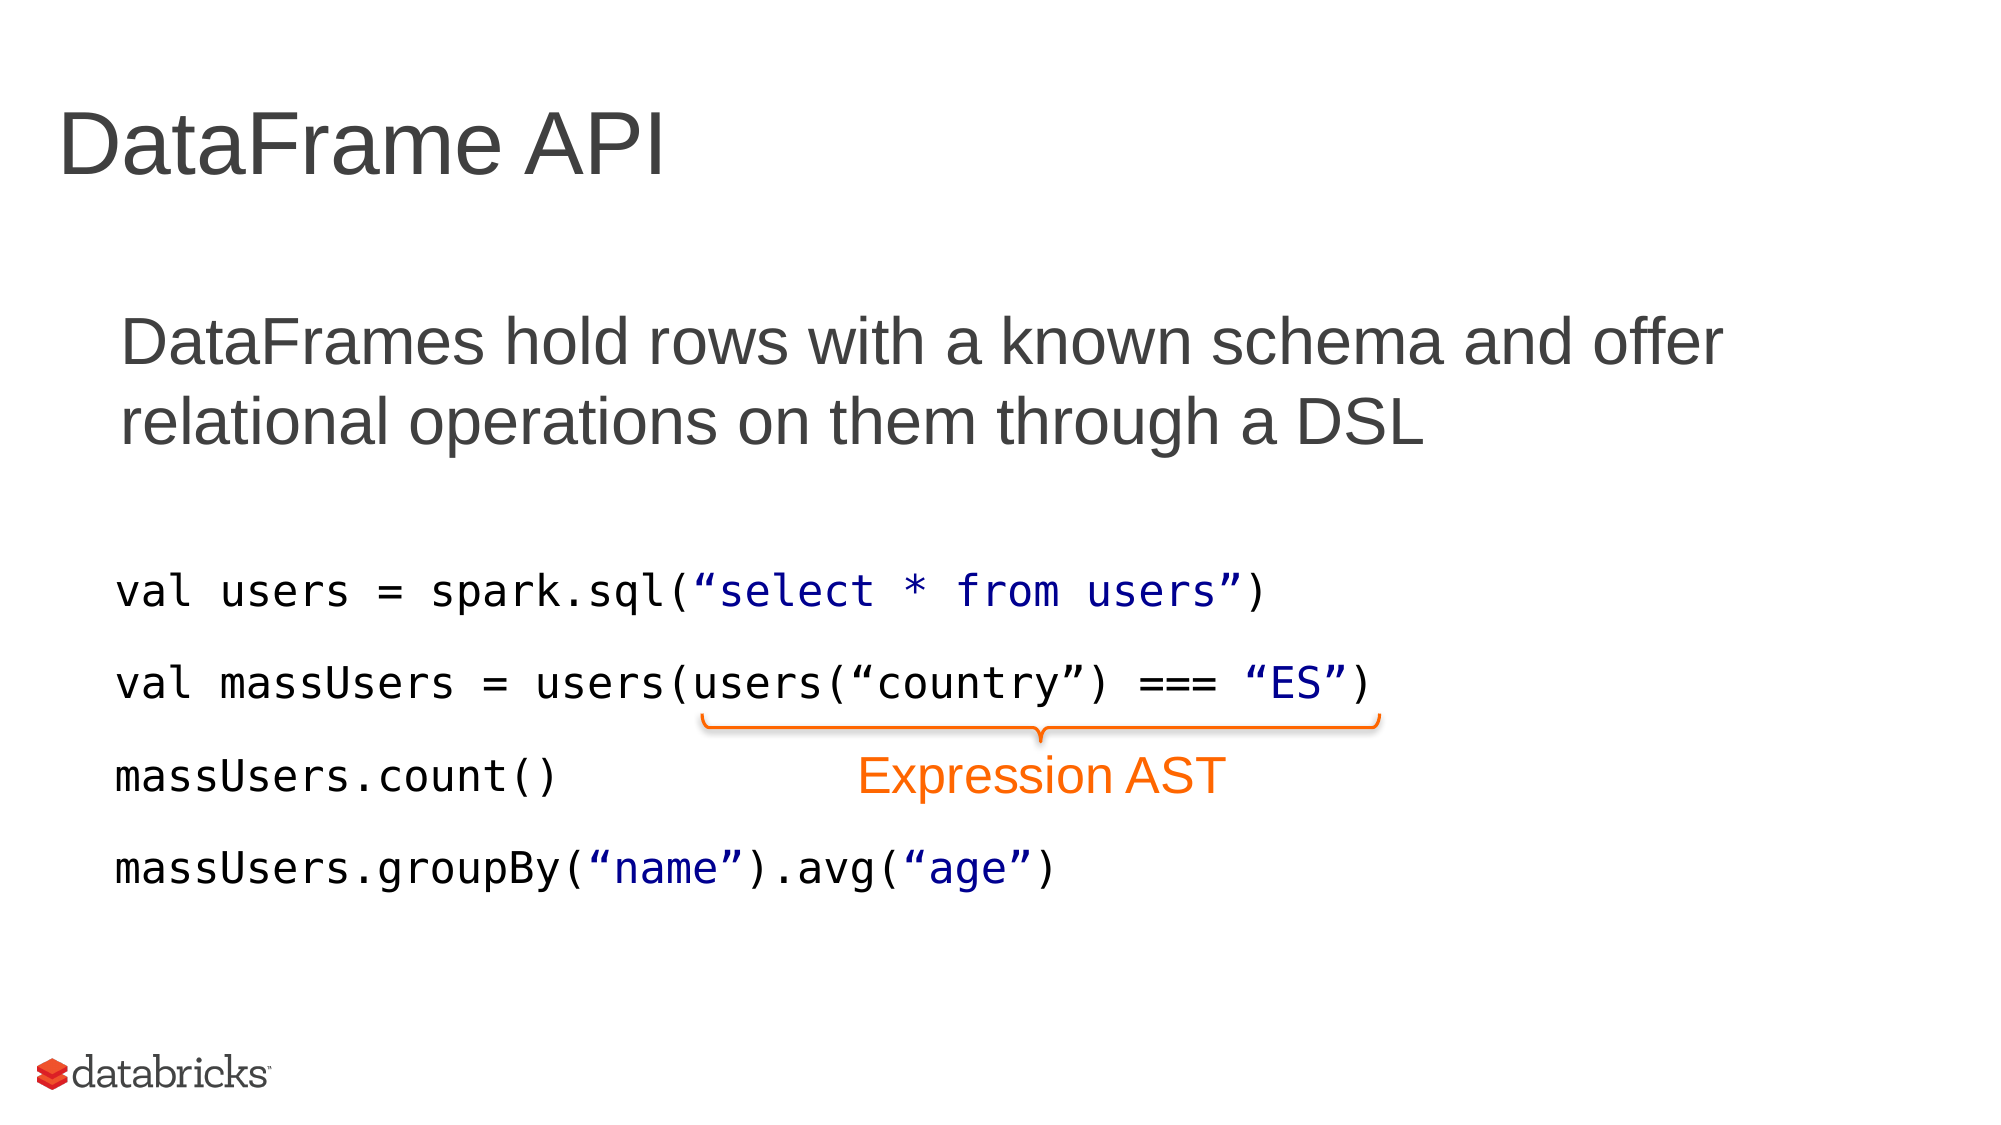

# DataFrame API
DataFrames hold rows with a known schema and offer relational operations on them through a DSL

val users = spark.sql(“select * from users”)

val massUsers = users(users(“country”) === “ES”)
massUsers.count()

massUsers.groupBy(“name”).avg(“age”)

Expression AST